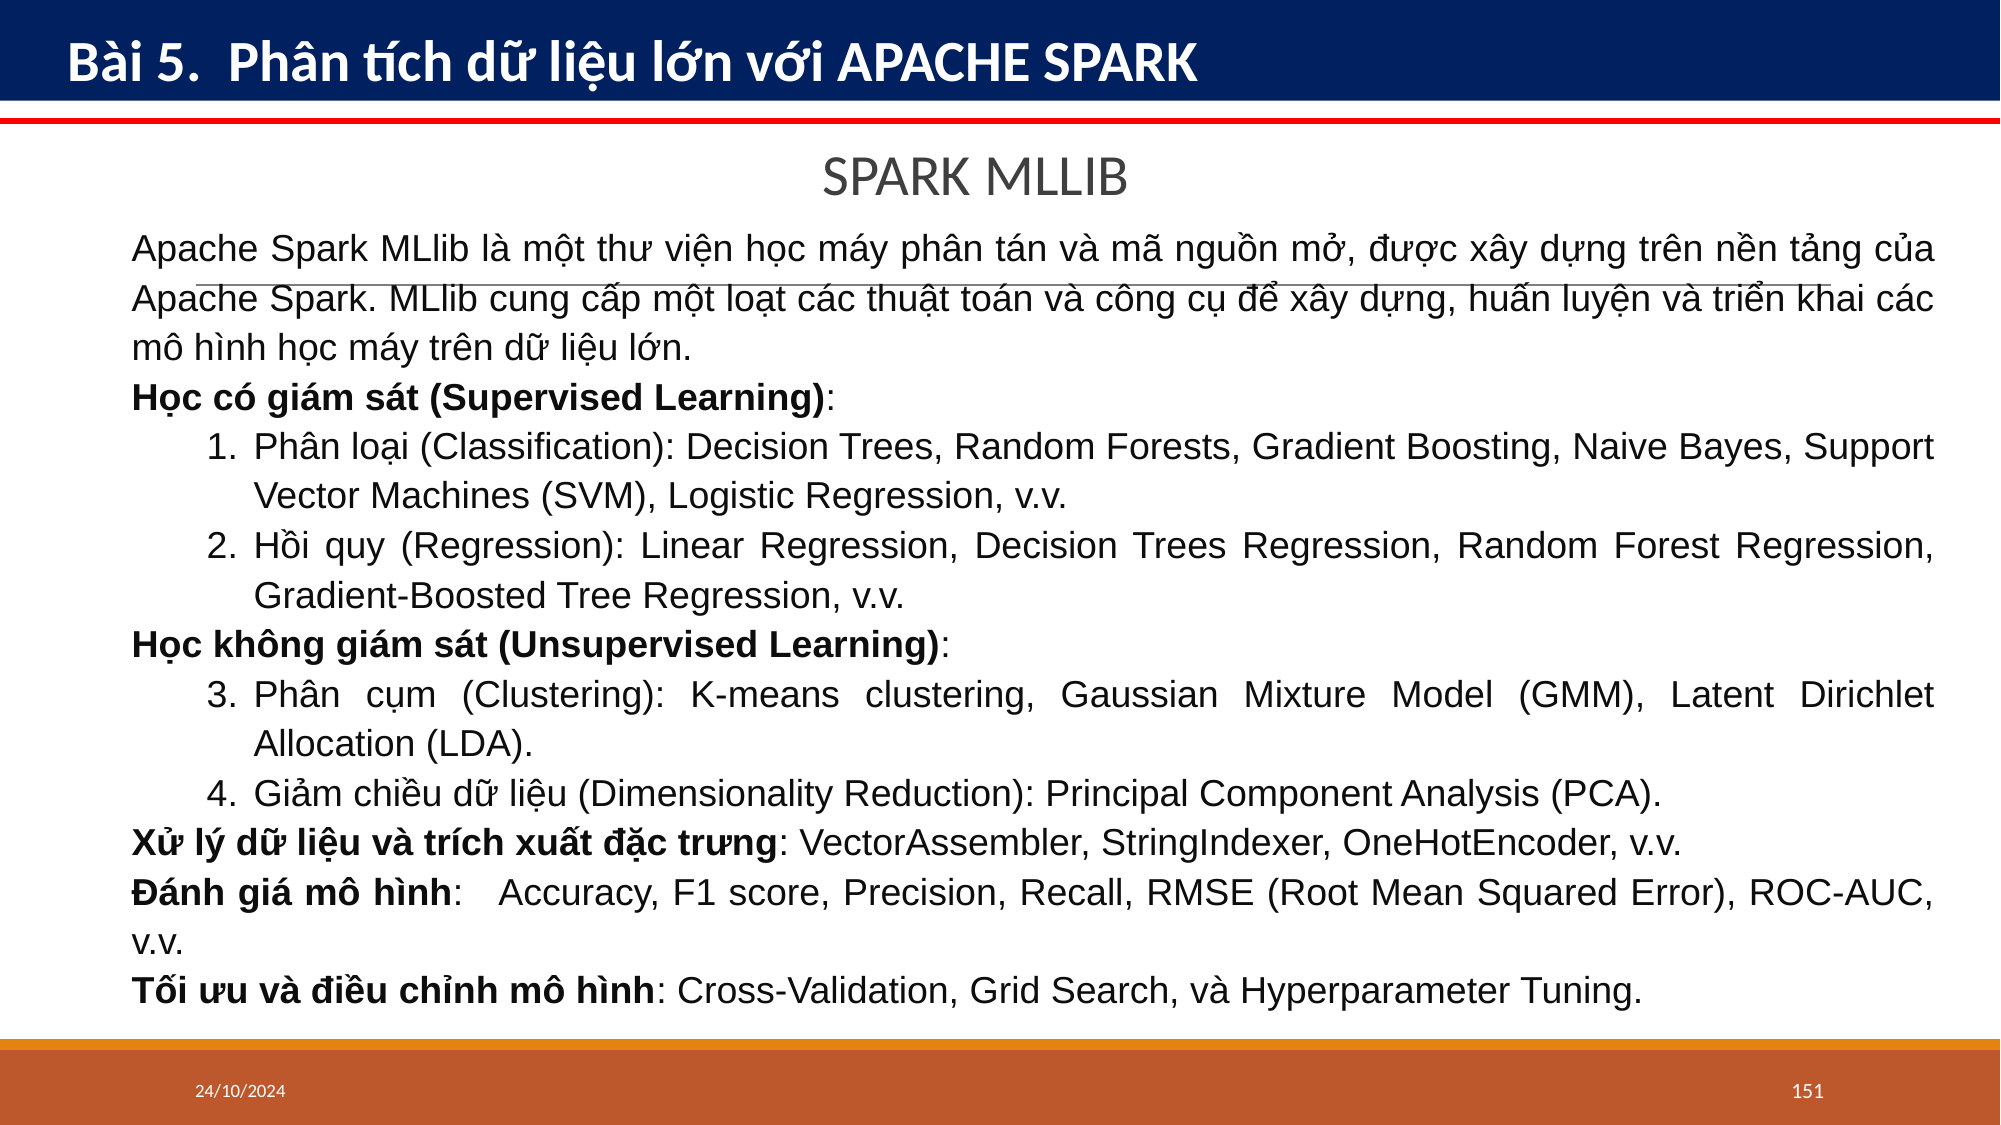

Bài 5.  Phân tích dữ liệu lớn với APACHE SPARK
SPARK MLLIB
Apache Spark MLlib là một thư viện học máy phân tán và mã nguồn mở, được xây dựng trên nền tảng của Apache Spark. MLlib cung cấp một loạt các thuật toán và công cụ để xây dựng, huấn luyện và triển khai các mô hình học máy trên dữ liệu lớn.
Học có giám sát (Supervised Learning):
Phân loại (Classification): Decision Trees, Random Forests, Gradient Boosting, Naive Bayes, Support Vector Machines (SVM), Logistic Regression, v.v.
Hồi quy (Regression): Linear Regression, Decision Trees Regression, Random Forest Regression, Gradient-Boosted Tree Regression, v.v.
Học không giám sát (Unsupervised Learning):
Phân cụm (Clustering): K-means clustering, Gaussian Mixture Model (GMM), Latent Dirichlet Allocation (LDA).
Giảm chiều dữ liệu (Dimensionality Reduction): Principal Component Analysis (PCA).
Xử lý dữ liệu và trích xuất đặc trưng: VectorAssembler, StringIndexer, OneHotEncoder, v.v.
Đánh giá mô hình:   Accuracy, F1 score, Precision, Recall, RMSE (Root Mean Squared Error), ROC-AUC, v.v.
Tối ưu và điều chỉnh mô hình: Cross-Validation, Grid Search, và Hyperparameter Tuning.
24/10/2024
151